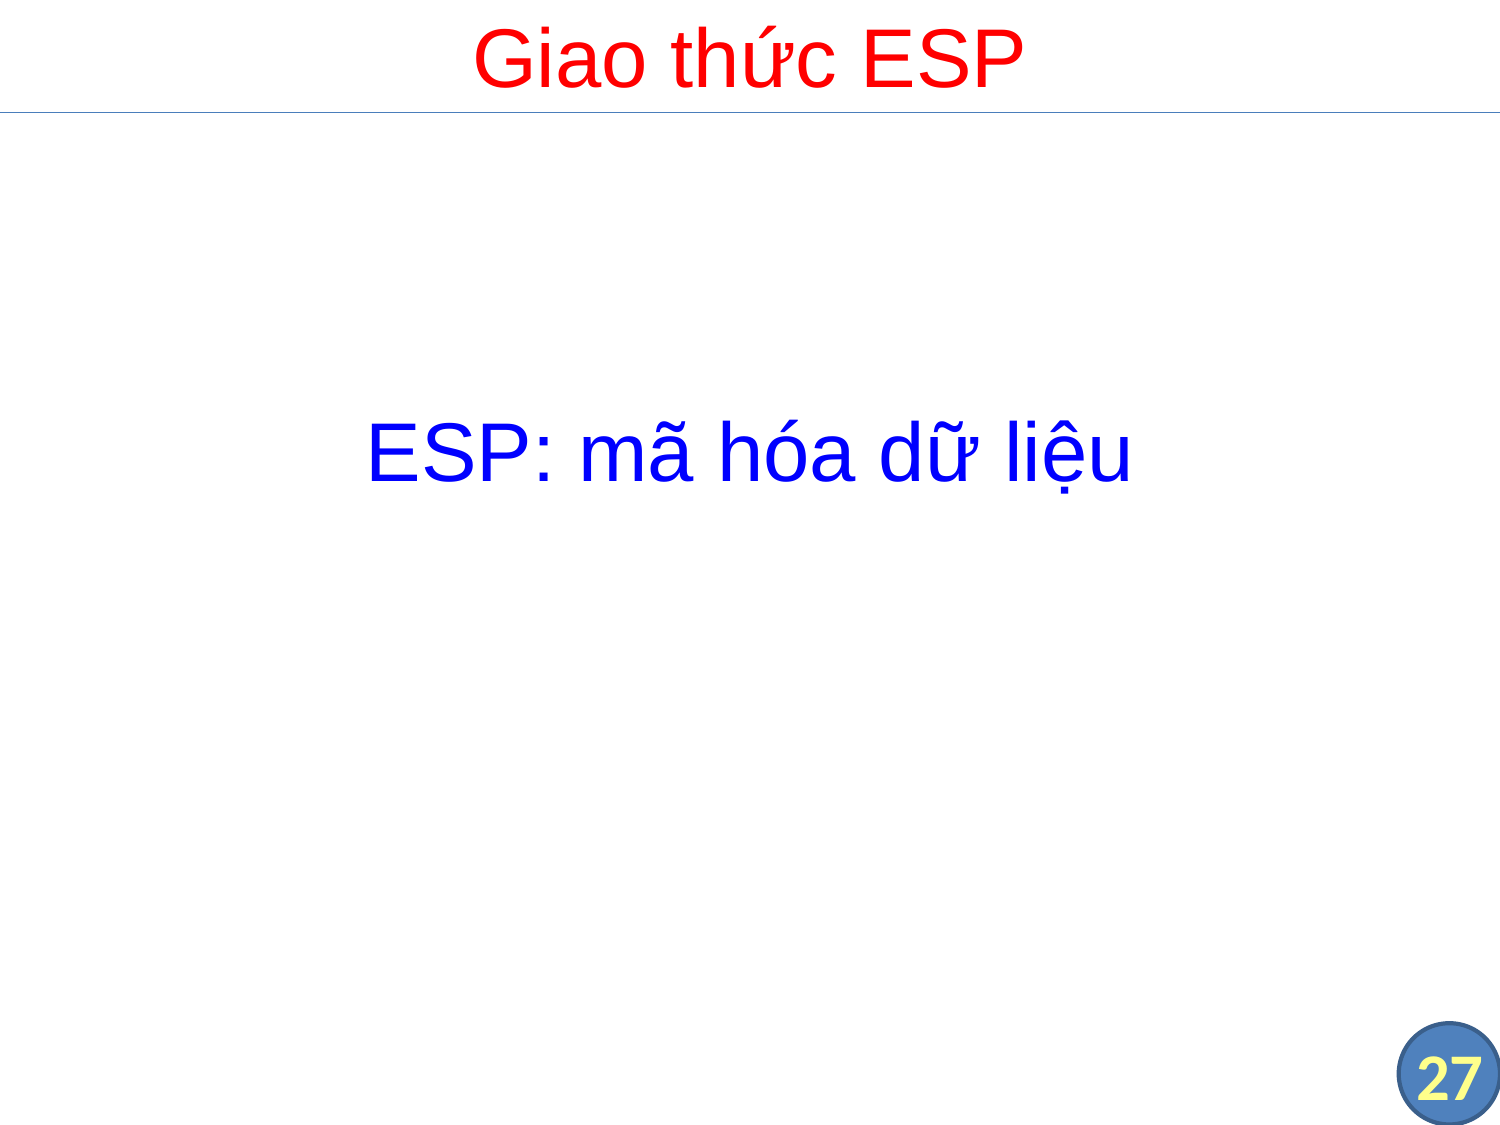

# Giao thức ESP

ESP: mã hóa dữ liệu

27